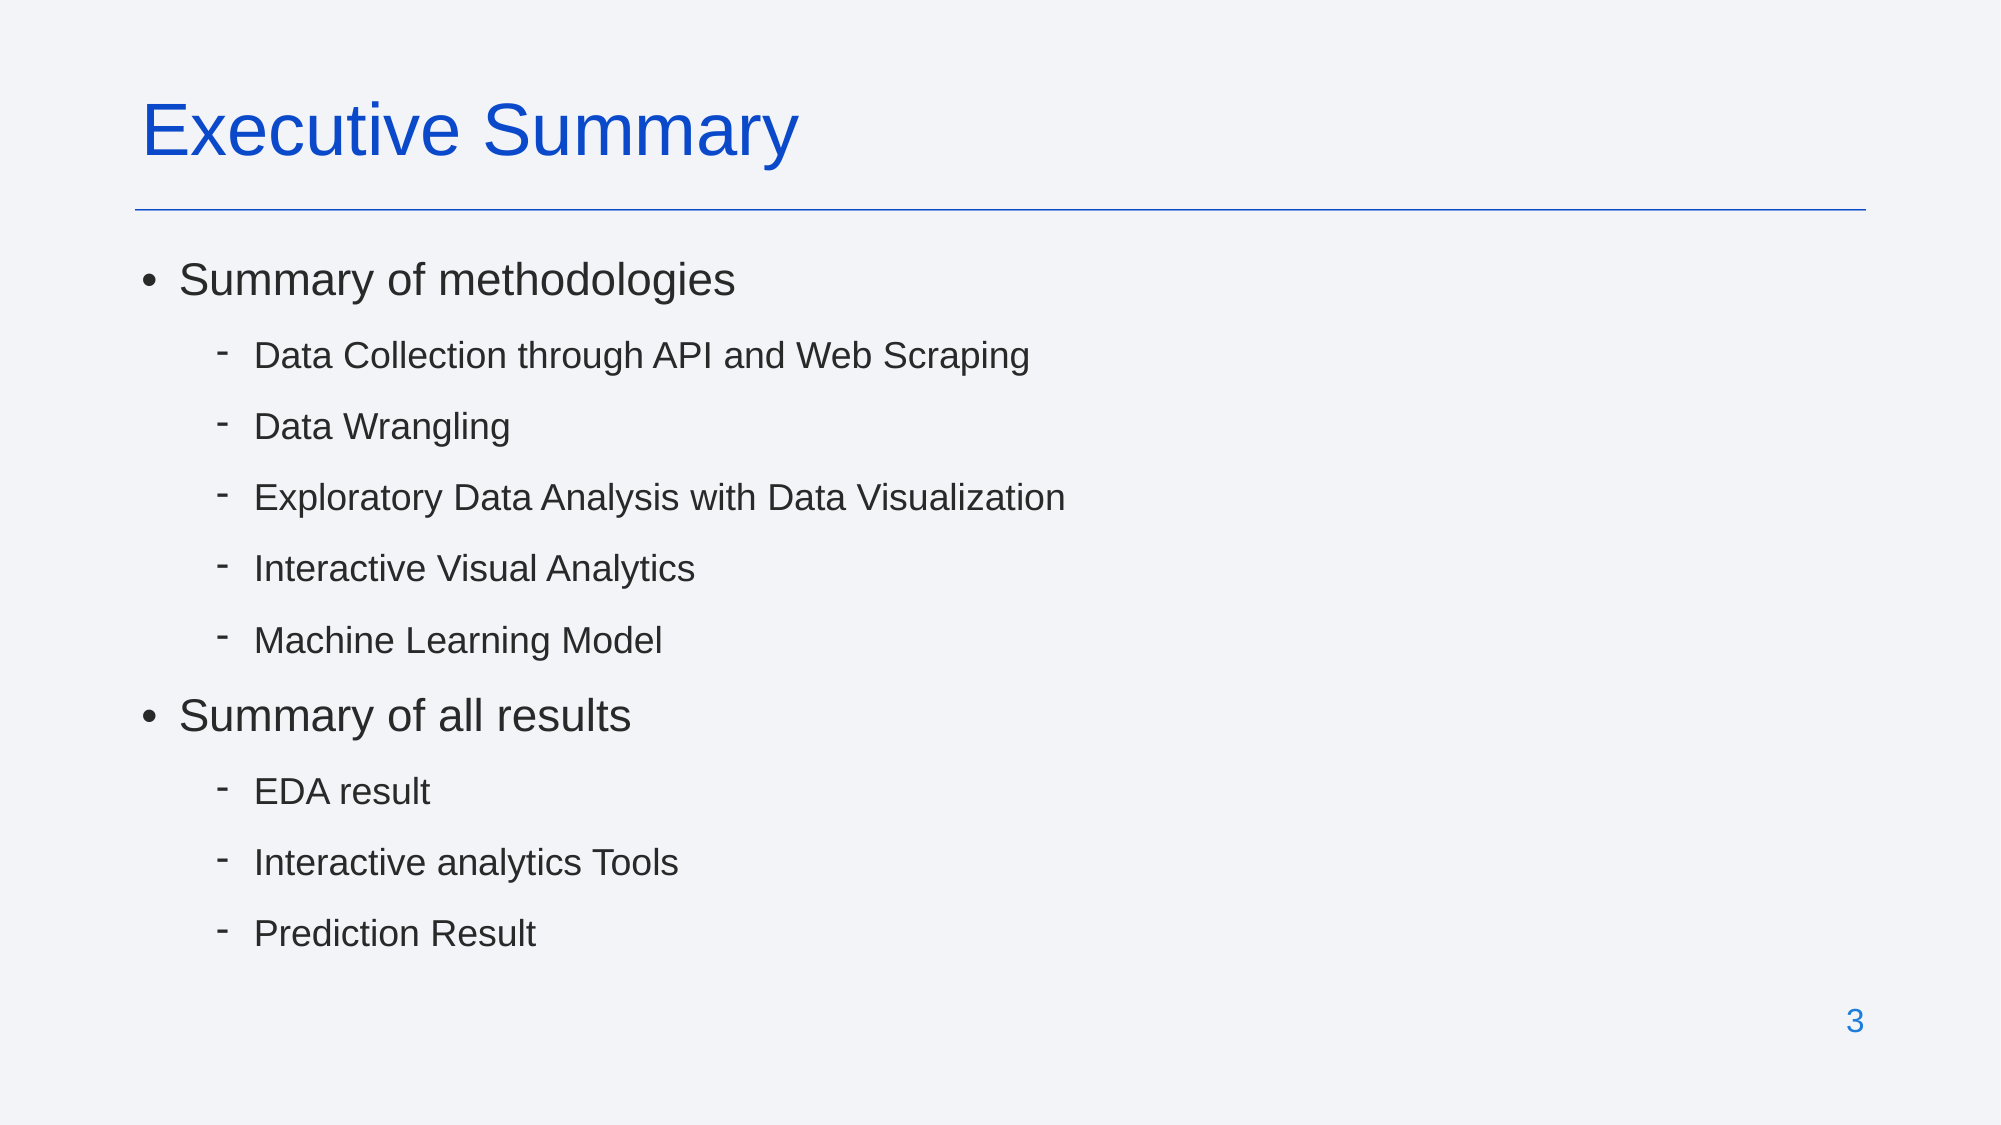

Executive Summary
Summary of methodologies
Data Collection through API and Web Scraping
Data Wrangling
Exploratory Data Analysis with Data Visualization
Interactive Visual Analytics
Machine Learning Model
Summary of all results
EDA result
Interactive analytics Tools
Prediction Result

3